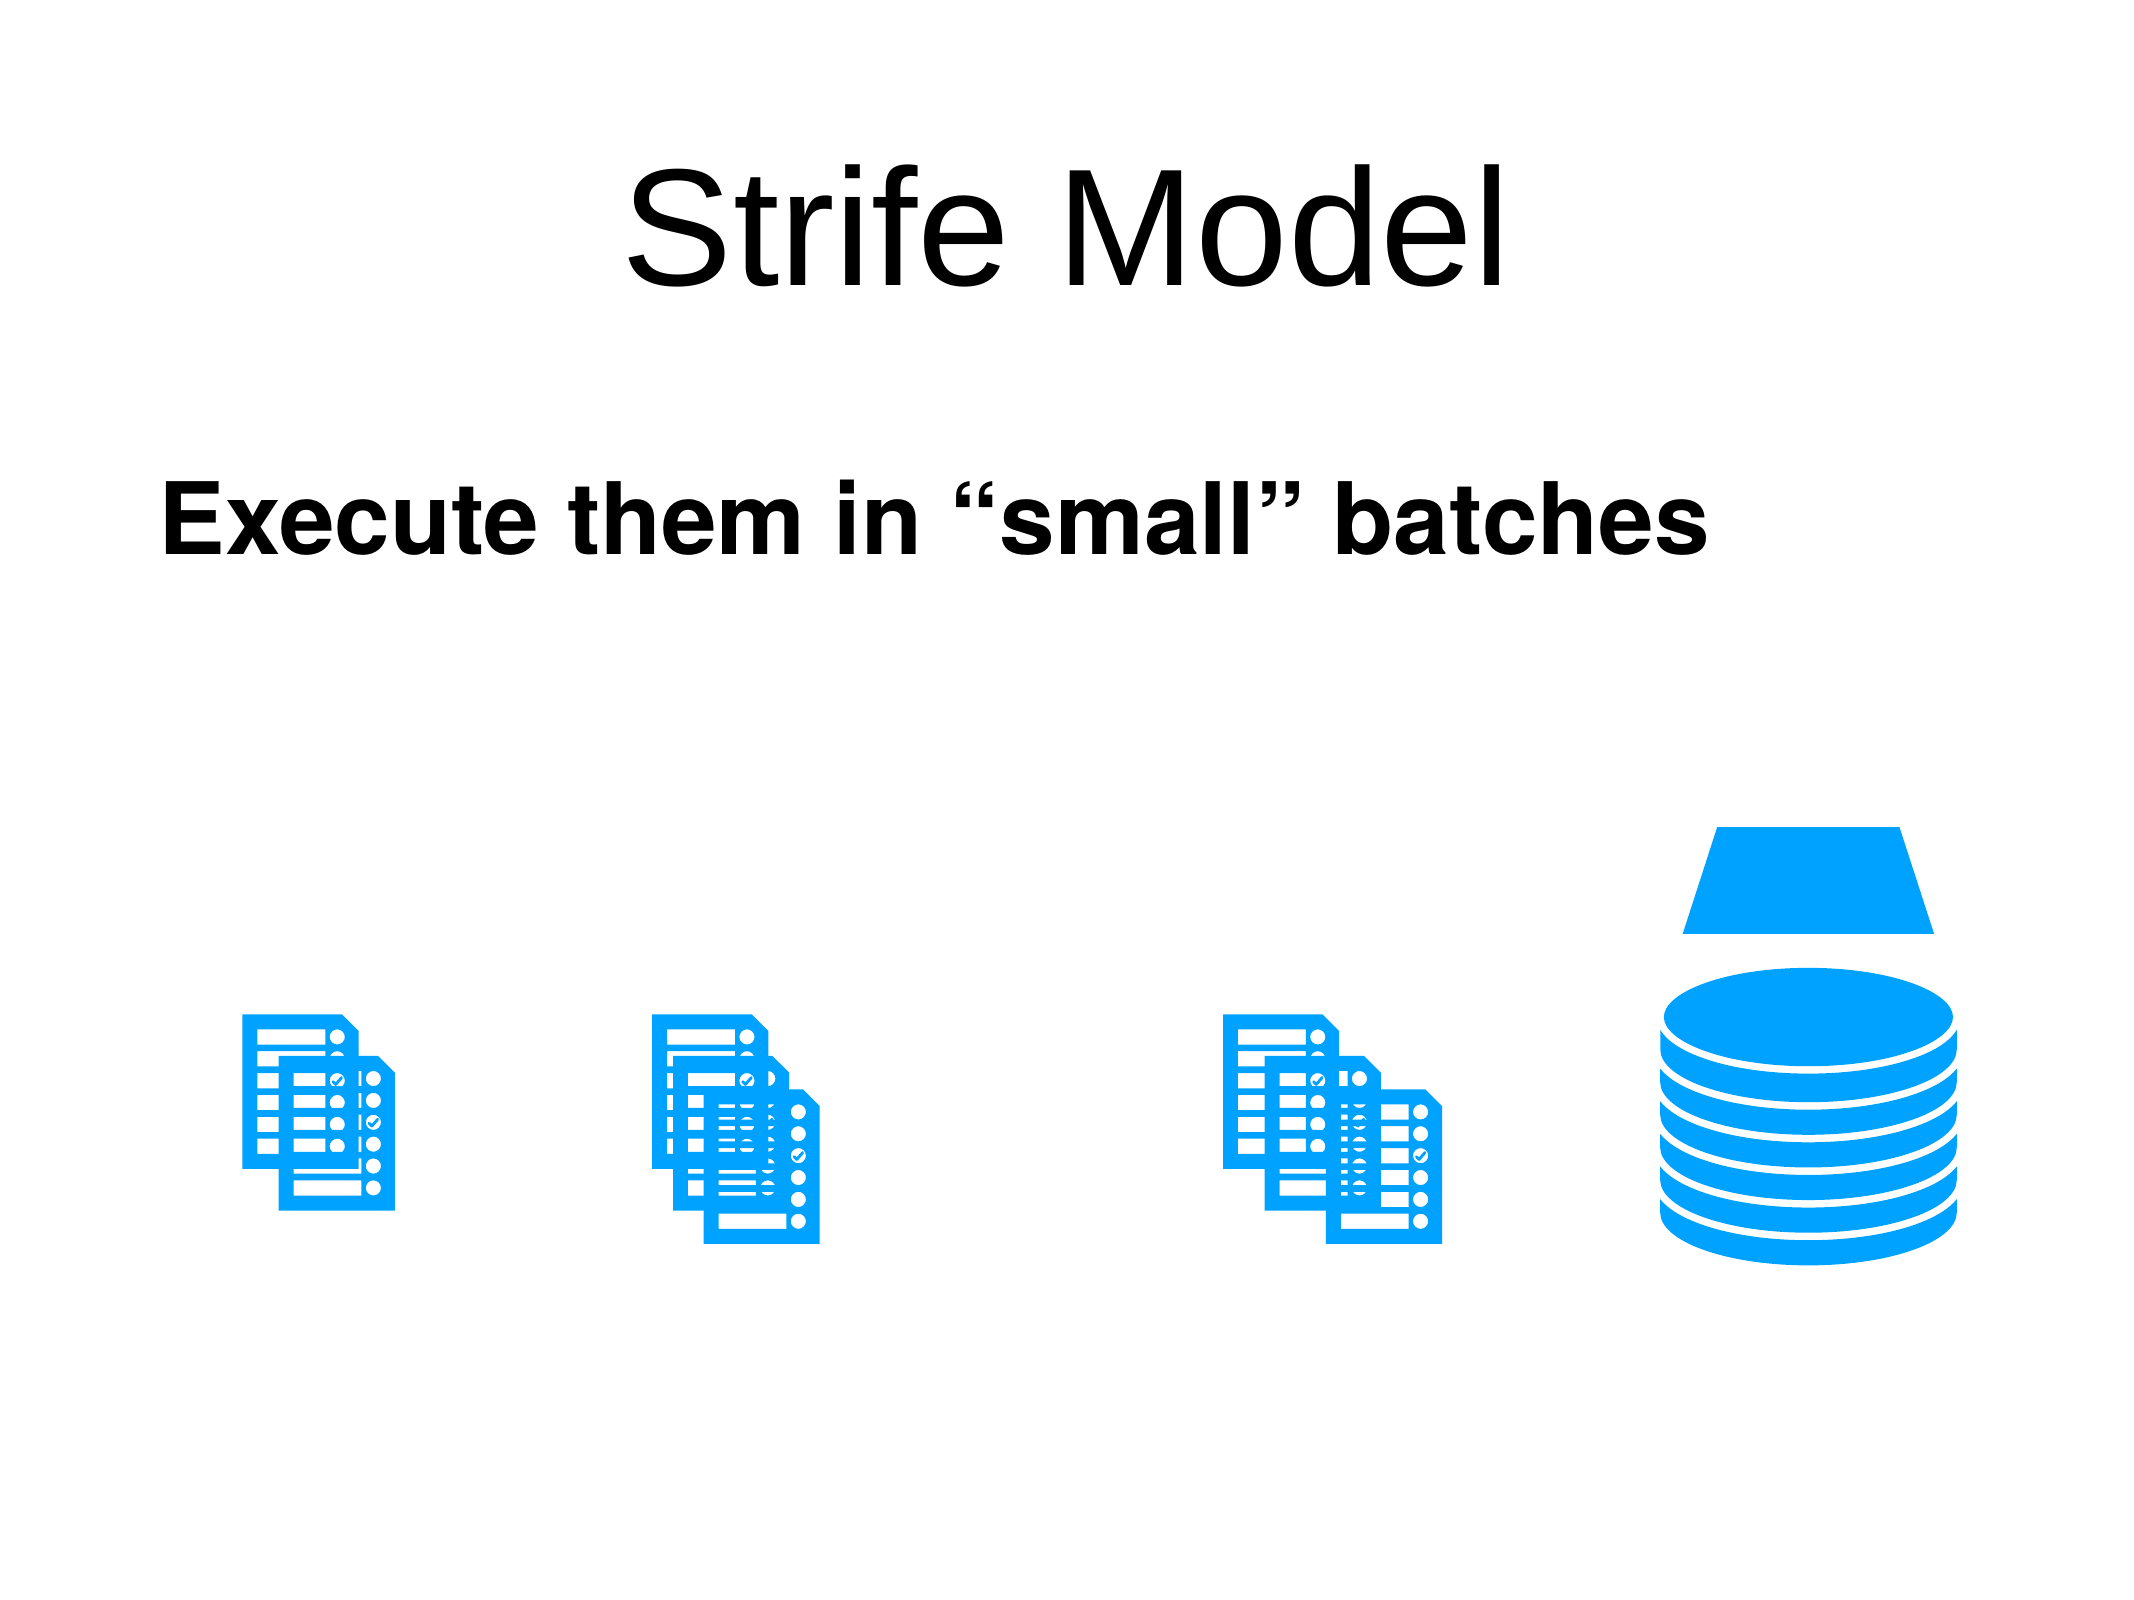

# Strife Model
Execute them in “small” batches